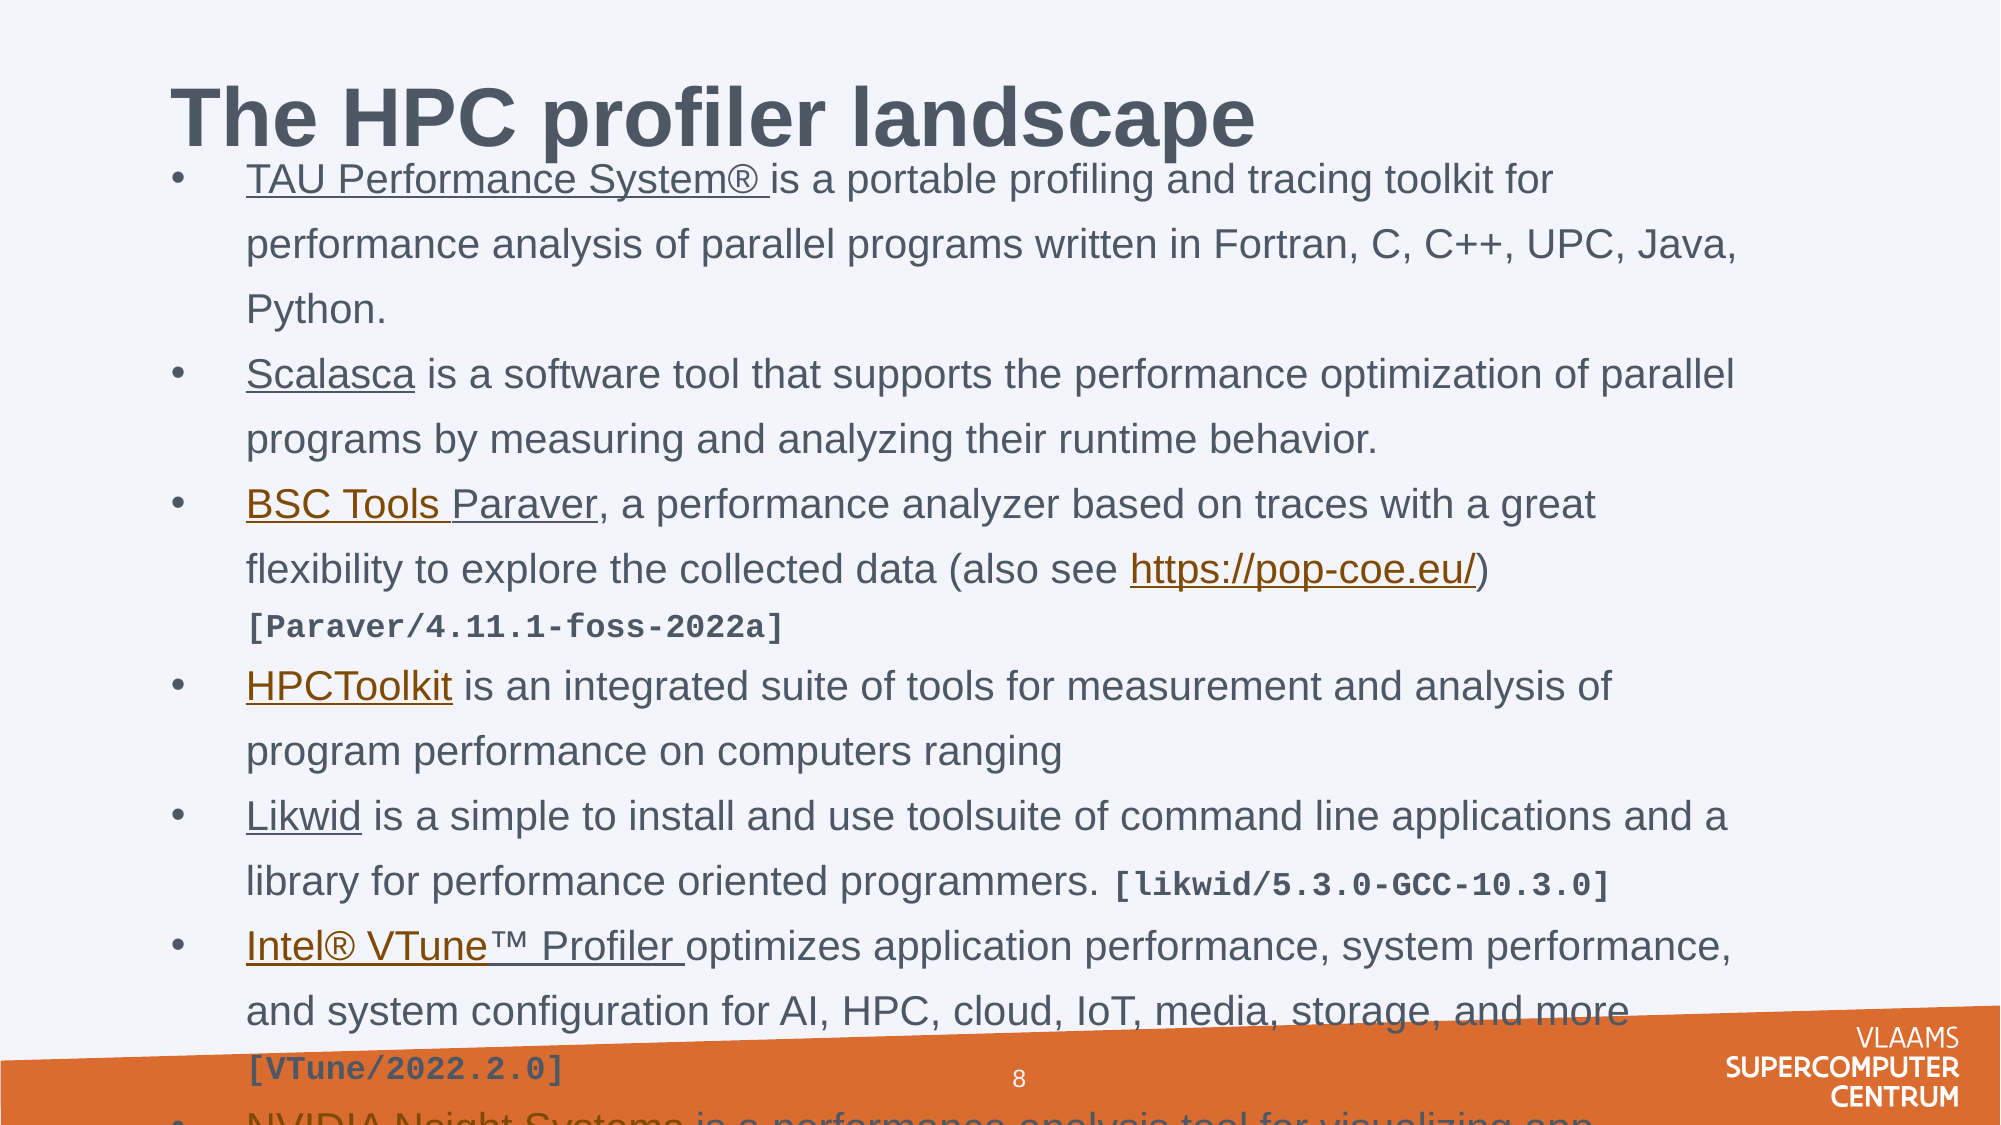

The HPC profiler landscape
TAU Performance System® is a portable profiling and tracing toolkit for performance analysis of parallel programs written in Fortran, C, C++, UPC, Java, Python.
Scalasca is a software tool that supports the performance optimization of parallel programs by measuring and analyzing their runtime behavior.
BSC Tools Paraver, a performance analyzer based on traces with a great flexibility to explore the collected data (also see https://pop-coe.eu/) [Paraver/4.11.1-foss-2022a]
HPCToolkit is an integrated suite of tools for measurement and analysis of program performance on computers ranging
Likwid is a simple to install and use toolsuite of command line applications and a library for performance oriented programmers. [likwid/5.3.0-GCC-10.3.0]
Intel® VTune™ Profiler optimizes application performance, system performance, and system configuration for AI, HPC, cloud, IoT, media, storage, and more [VTune/2022.2.0]
NVIDIA Nsight Systems is a performance analysis tool for visualizing app algorithms and scaling optimization across CPUs and GPUs
8